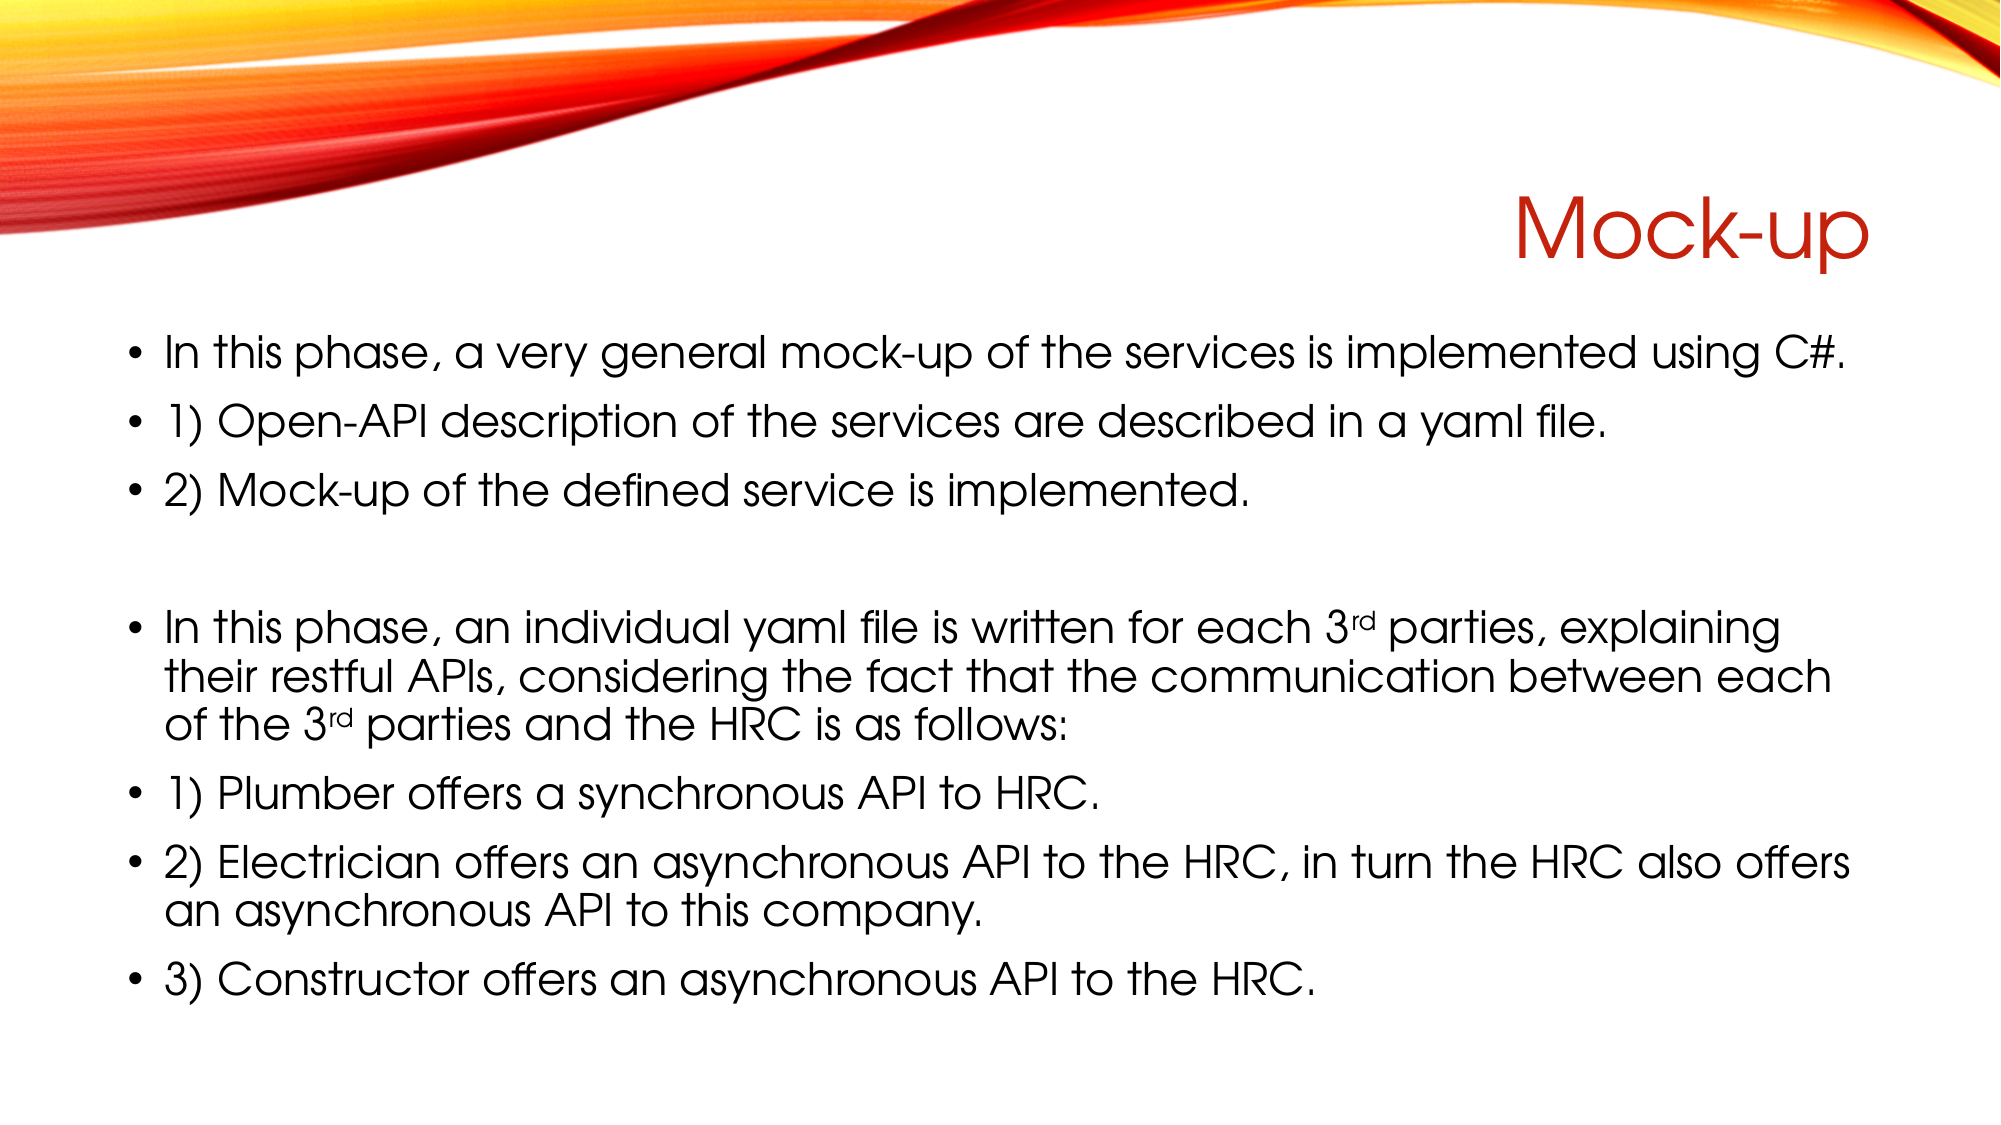

# Mock-up
In this phase, a very general mock-up of the services is implemented using C#.
1) Open-API description of the services are described in a yaml file.
2) Mock-up of the defined service is implemented.

In this phase, an individual yaml file is written for each 3rd parties, explaining their restful APIs, considering the fact that the communication between each of the 3rd parties and the HRC is as follows:
1) Plumber offers a synchronous API to HRC.
2) Electrician offers an asynchronous API to the HRC, in turn the HRC also offers an asynchronous API to this company.
3) Constructor offers an asynchronous API to the HRC.